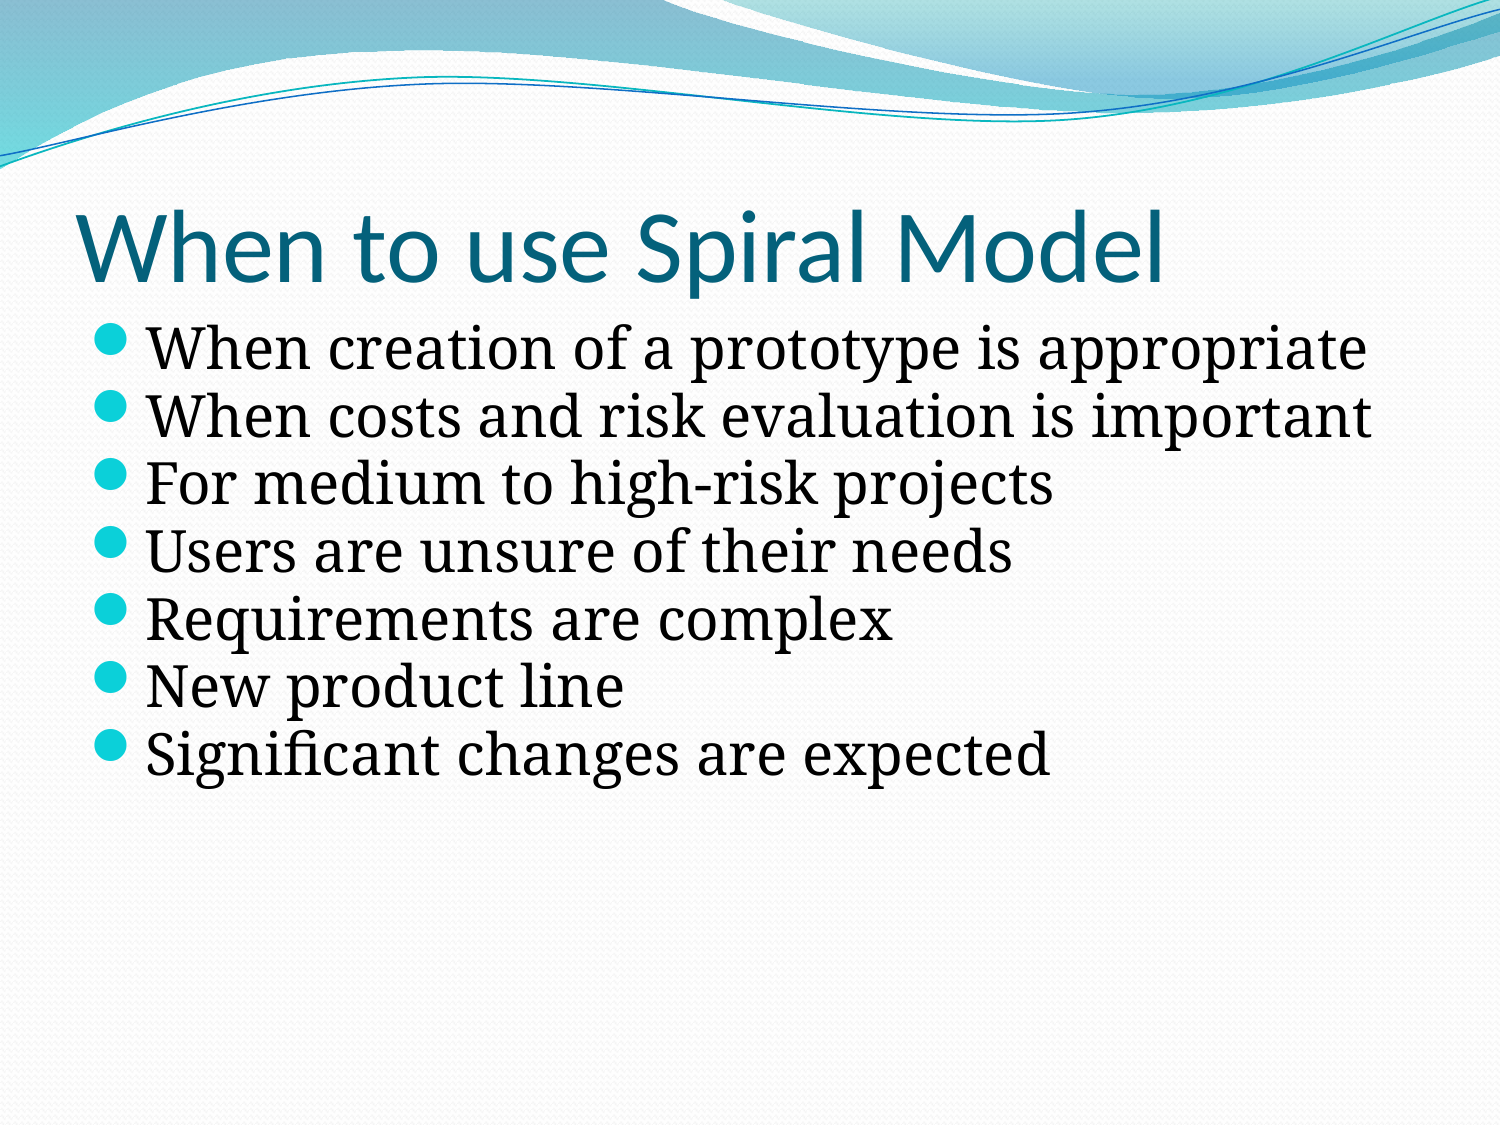

# When to use Spiral Model
When creation of a prototype is appropriate
When costs and risk evaluation is important
For medium to high-risk projects
Users are unsure of their needs
Requirements are complex
New product line
Significant changes are expected